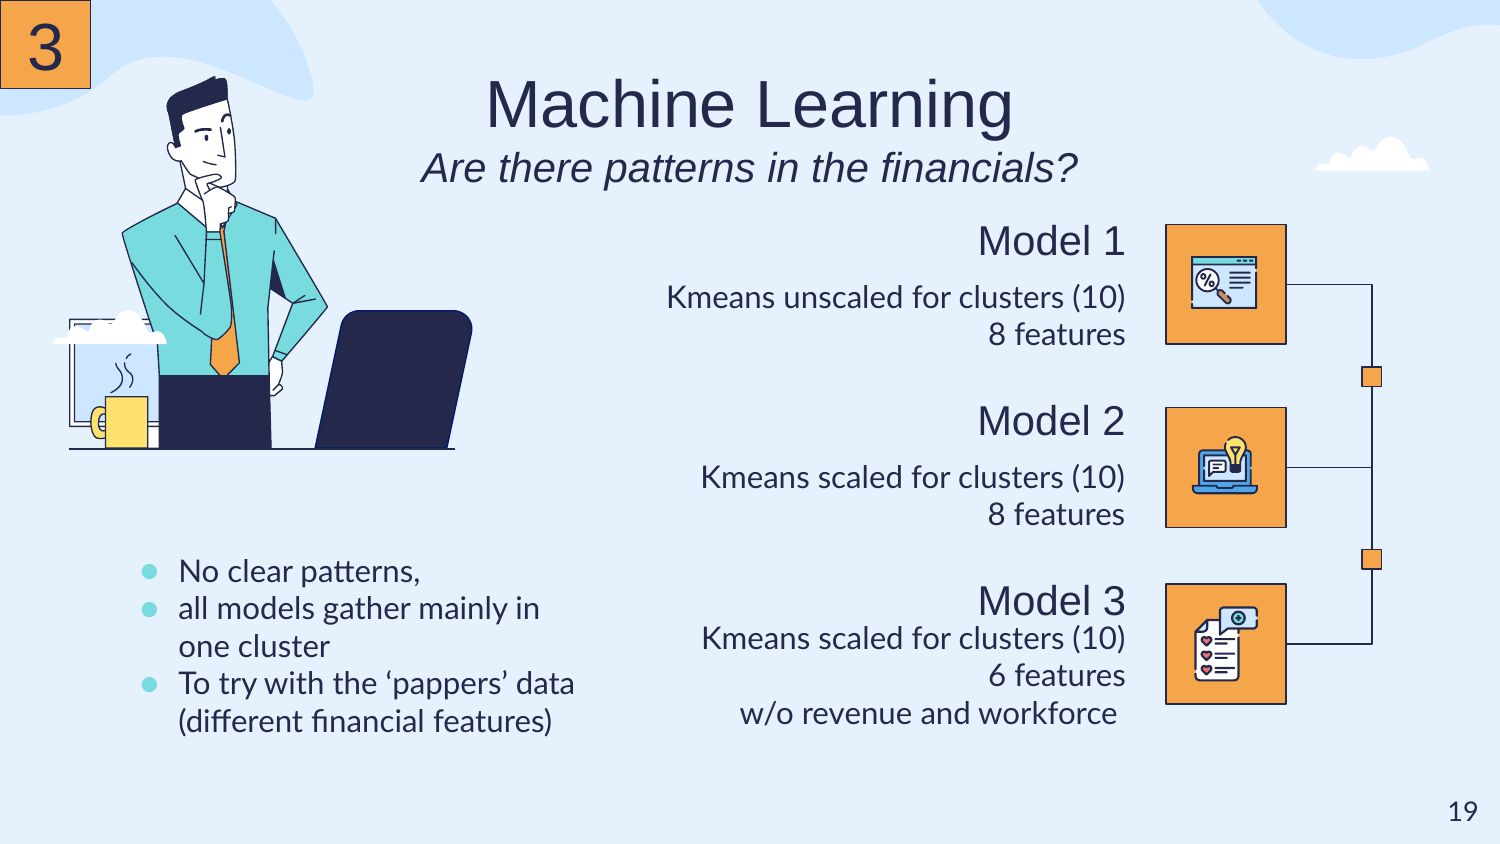

3

# Machine Learning Are there patterns in the financials?

Model 1

Kmeans unscaled for clusters (10)
8 features

Model 2

Kmeans scaled for clusters (10)
8 features
No clear patterns,
all models gather mainly in one cluster
To try with the ‘pappers’ data (different financial features)

Model 3

Kmeans scaled for clusters (10)
6 features
 w/o revenue and workforce
19